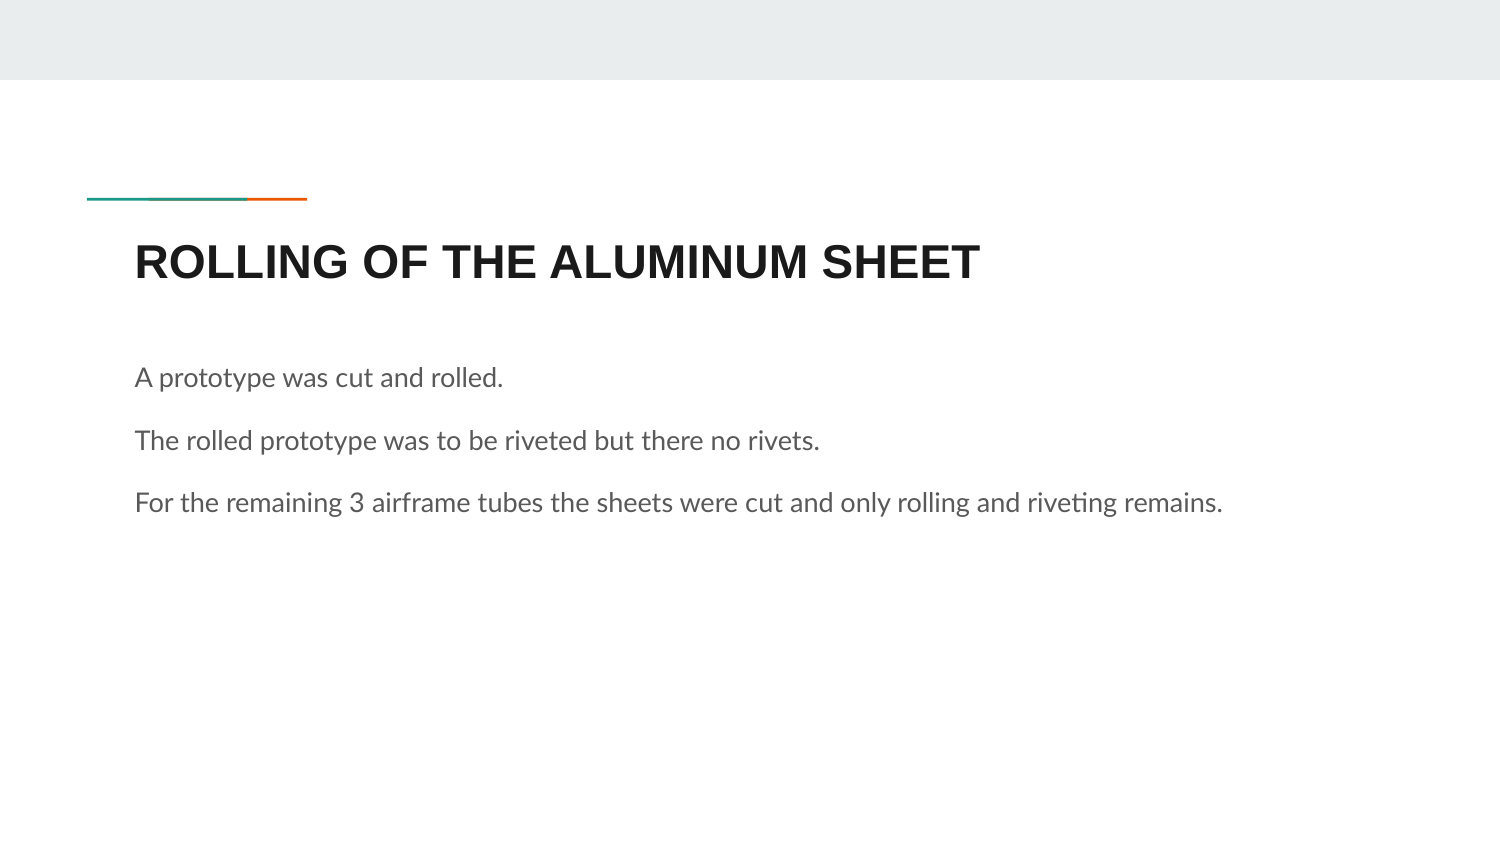

# ROLLING OF THE ALUMINUM SHEET
A prototype was cut and rolled.
The rolled prototype was to be riveted but there no rivets.
For the remaining 3 airframe tubes the sheets were cut and only rolling and riveting remains.